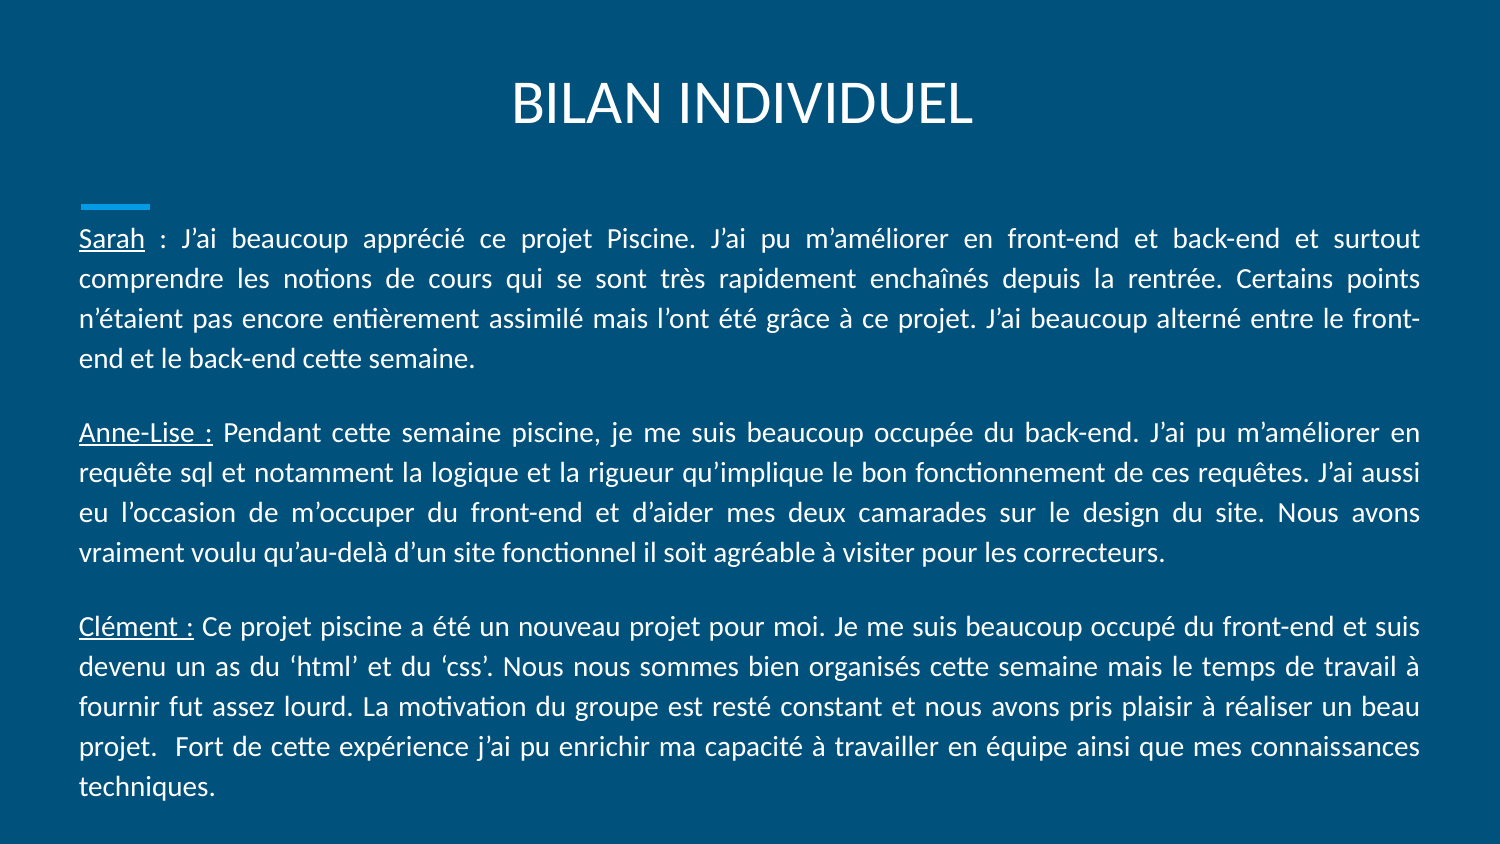

# BILAN INDIVIDUEL

Sarah : J’ai beaucoup apprécié ce projet Piscine. J’ai pu m’améliorer en front-end et back-end et surtout comprendre les notions de cours qui se sont très rapidement enchaînés depuis la rentrée. Certains points n’étaient pas encore entièrement assimilé mais l’ont été grâce à ce projet. J’ai beaucoup alterné entre le front-end et le back-end cette semaine.
Anne-Lise : Pendant cette semaine piscine, je me suis beaucoup occupée du back-end. J’ai pu m’améliorer en requête sql et notamment la logique et la rigueur qu’implique le bon fonctionnement de ces requêtes. J’ai aussi eu l’occasion de m’occuper du front-end et d’aider mes deux camarades sur le design du site. Nous avons vraiment voulu qu’au-delà d’un site fonctionnel il soit agréable à visiter pour les correcteurs.
Clément : Ce projet piscine a été un nouveau projet pour moi. Je me suis beaucoup occupé du front-end et suis devenu un as du ‘html’ et du ‘css’. Nous nous sommes bien organisés cette semaine mais le temps de travail à fournir fut assez lourd. La motivation du groupe est resté constant et nous avons pris plaisir à réaliser un beau projet.  Fort de cette expérience j’ai pu enrichir ma capacité à travailler en équipe ainsi que mes connaissances techniques.